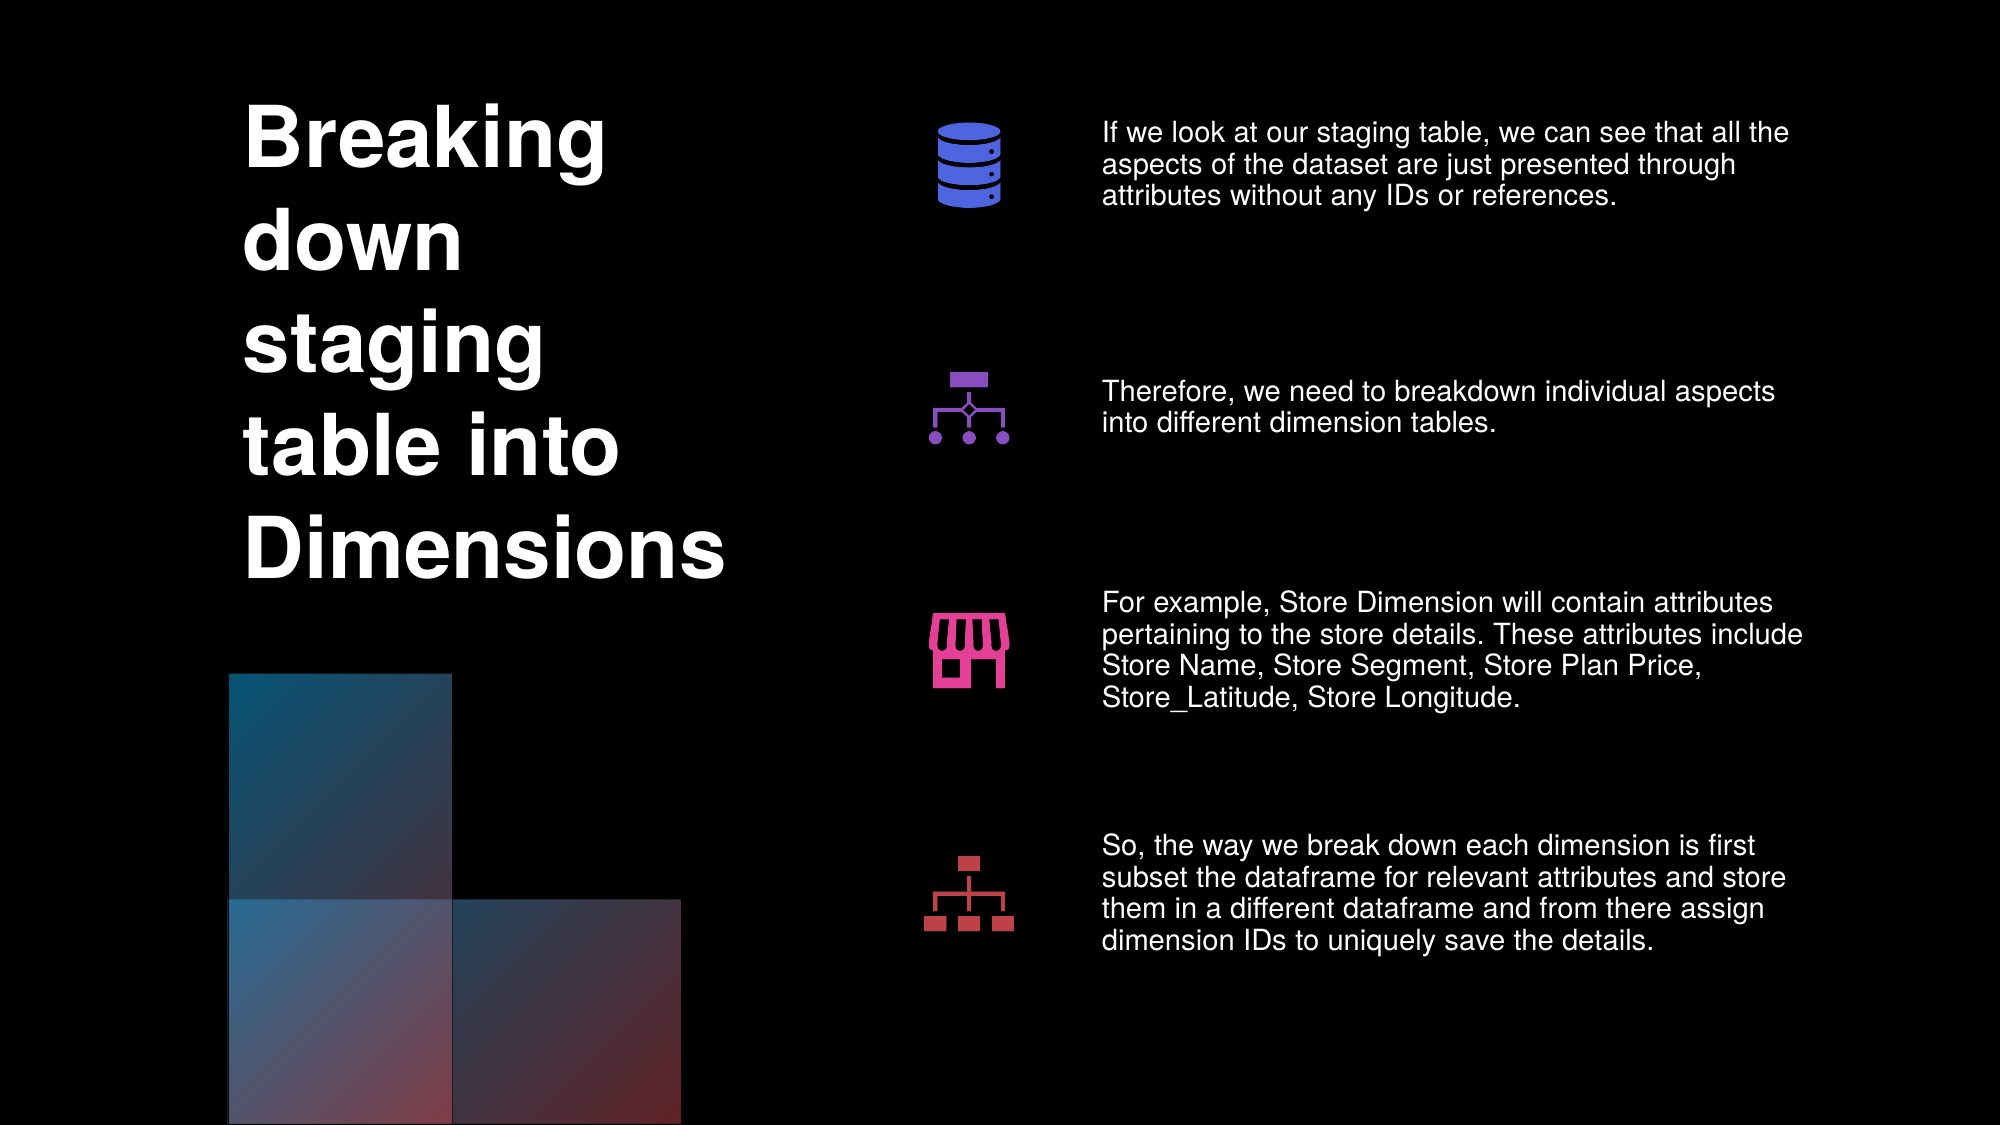

If we look at our staging table, we can see that all the aspects of the dataset are just presented through attributes without any IDs or references.
Therefore, we need to breakdown individual aspects into different dimension tables.
For example, Store Dimension will contain attributes pertaining to the store details. These attributes include Store Name, Store Segment, Store Plan Price, Store_Latitude, Store Longitude.
So, the way we break down each dimension is first subset the dataframe for relevant attributes and store them in a different dataframe and from there assign dimension IDs to uniquely save the details.
# Breaking down staging table into Dimensions